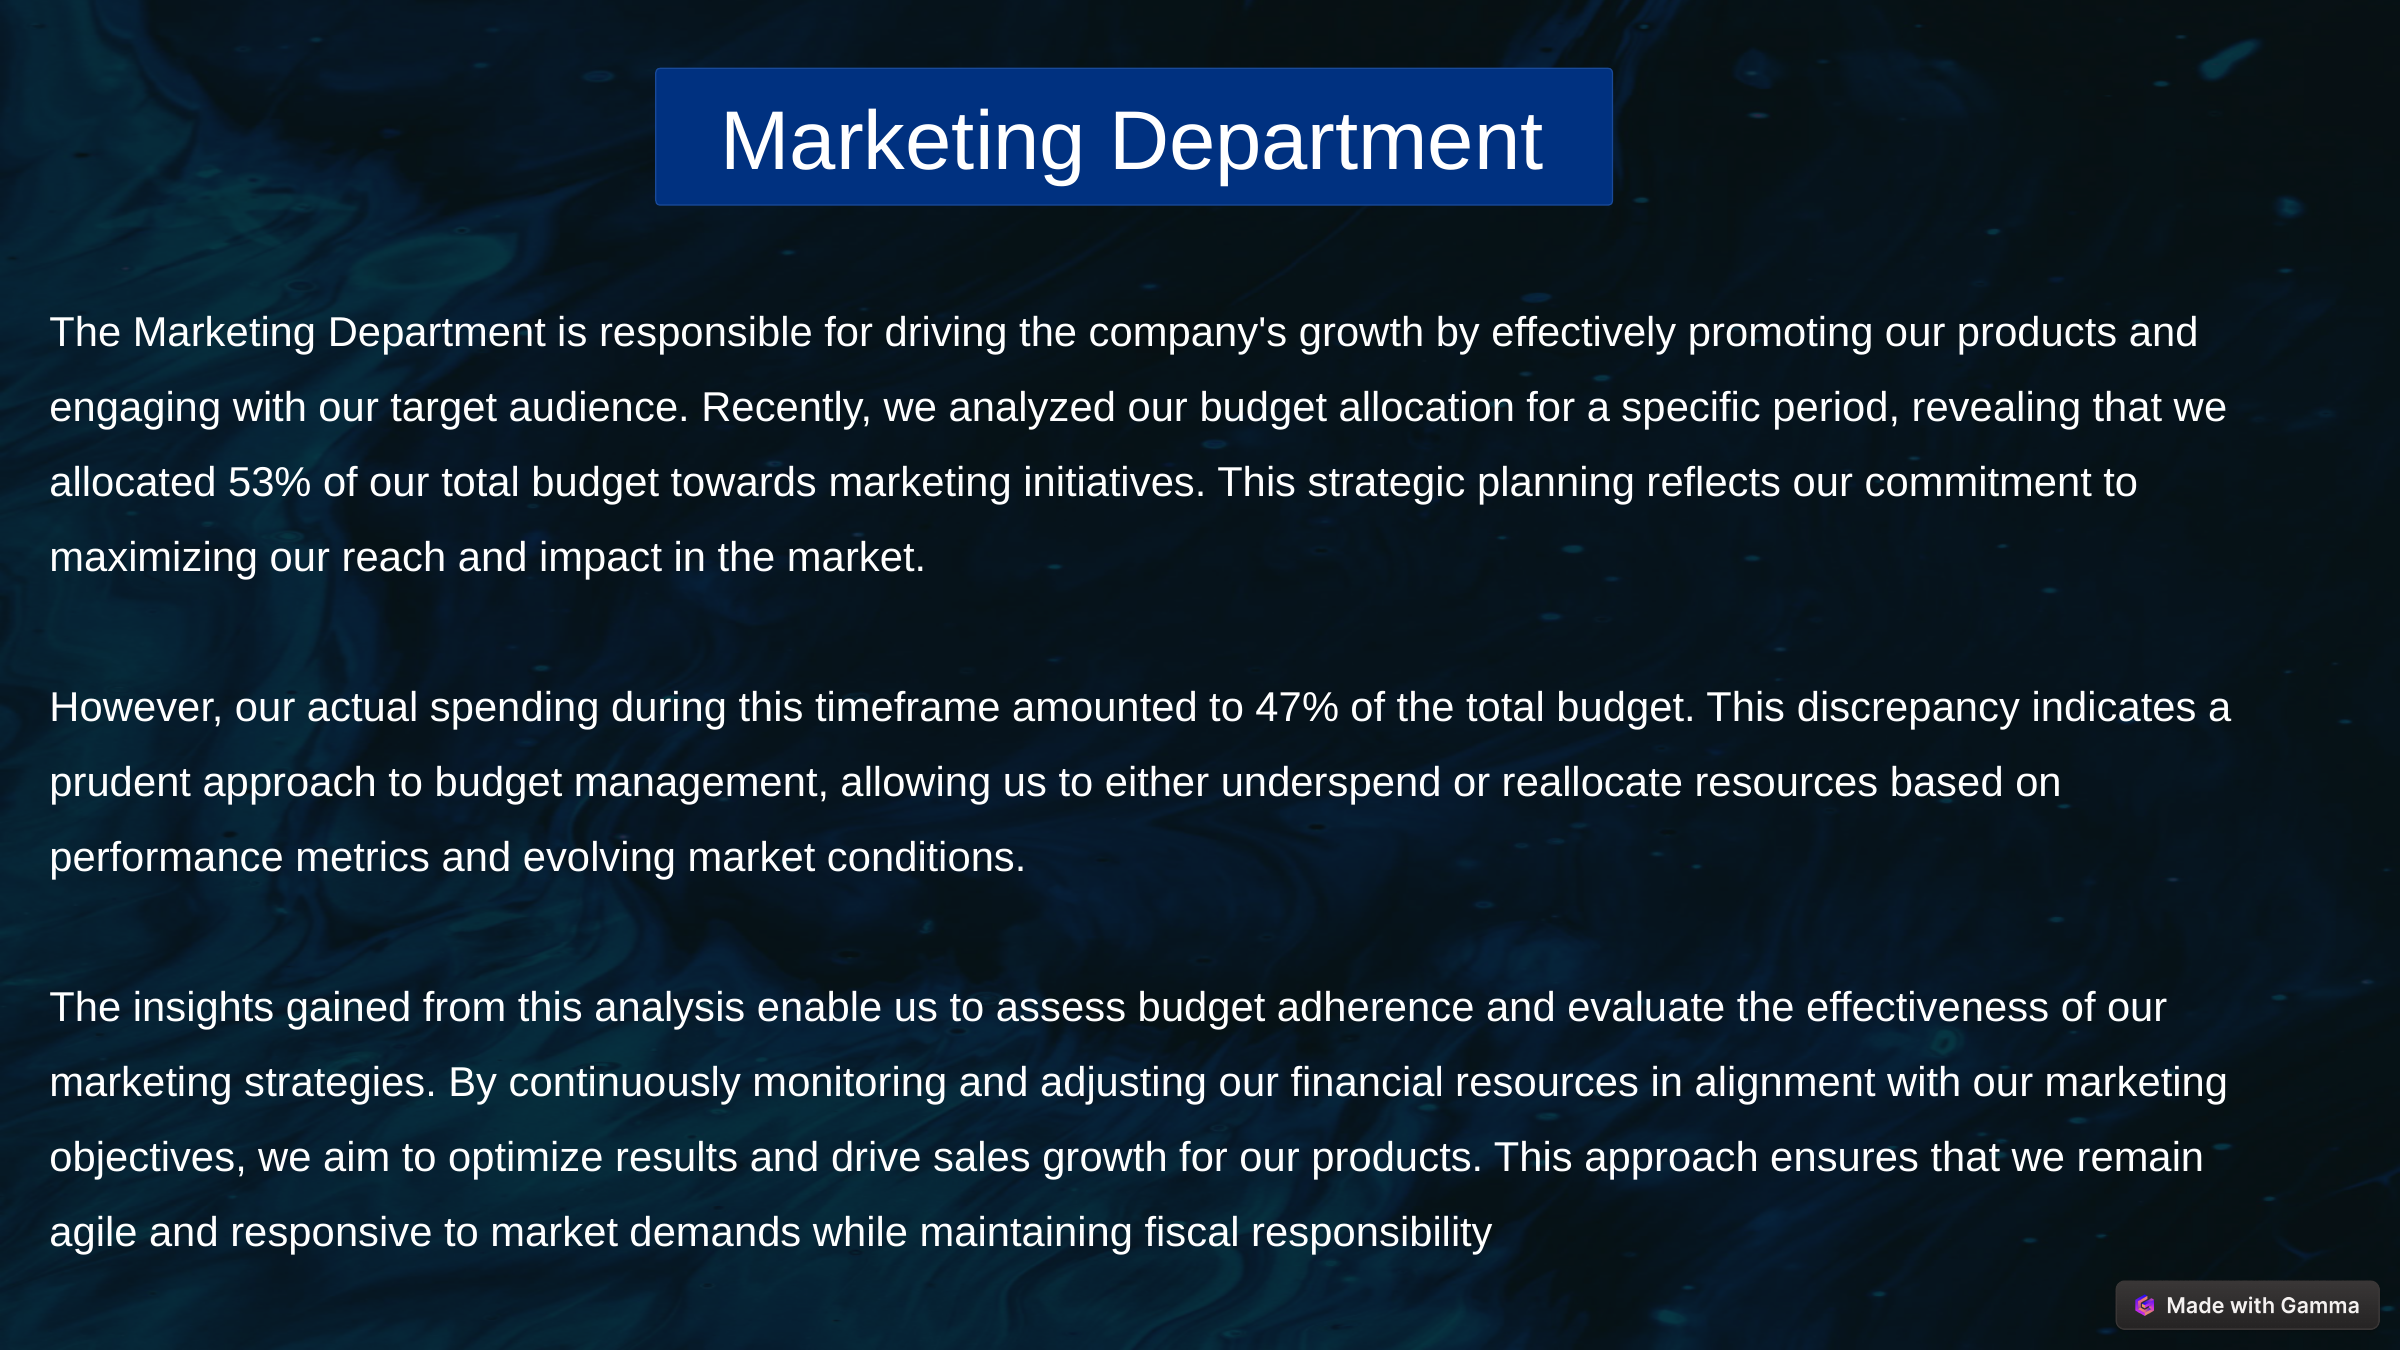

Marketing Department
The Marketing Department is responsible for driving the company's growth by effectively promoting our products and engaging with our target audience. Recently, we analyzed our budget allocation for a specific period, revealing that we allocated 53% of our total budget towards marketing initiatives. This strategic planning reflects our commitment to maximizing our reach and impact in the market.

However, our actual spending during this timeframe amounted to 47% of the total budget. This discrepancy indicates a prudent approach to budget management, allowing us to either underspend or reallocate resources based on performance metrics and evolving market conditions.

The insights gained from this analysis enable us to assess budget adherence and evaluate the effectiveness of our marketing strategies. By continuously monitoring and adjusting our financial resources in alignment with our marketing objectives, we aim to optimize results and drive sales growth for our products. This approach ensures that we remain agile and responsive to market demands while maintaining fiscal responsibility